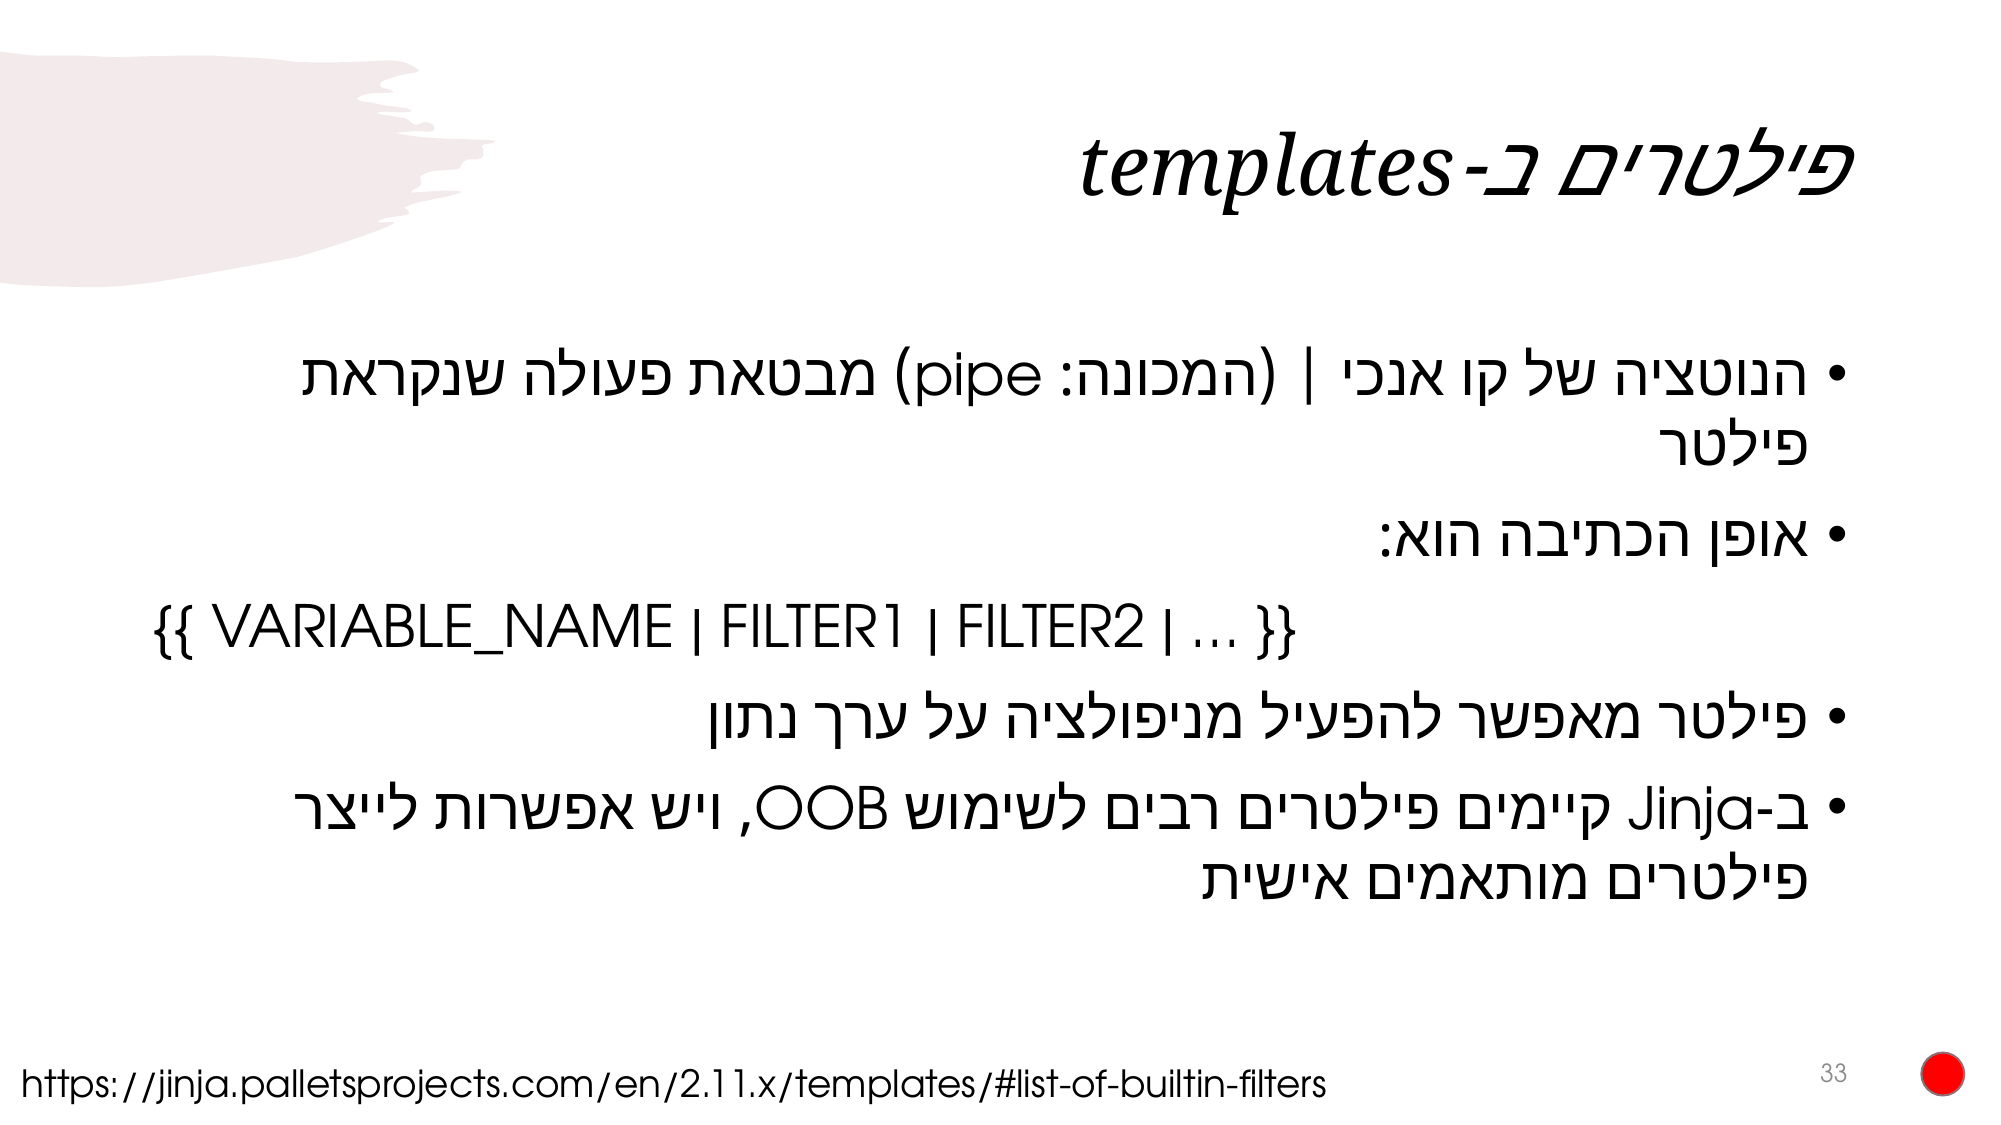

# פילטרים ב-templates
הנוטציה של קו אנכי | (המכונה: pipe) מבטאת פעולה שנקראת פילטר
אופן הכתיבה הוא:
{{ VARIABLE_NAME | FILTER1 | FILTER2 | … }}
פילטר מאפשר להפעיל מניפולציה על ערך נתון
ב-Jinja קיימים פילטרים רבים לשימוש OOB, ויש אפשרות לייצר פילטרים מותאמים אישית
33
https://jinja.palletsprojects.com/en/2.11.x/templates/#list-of-builtin-filters